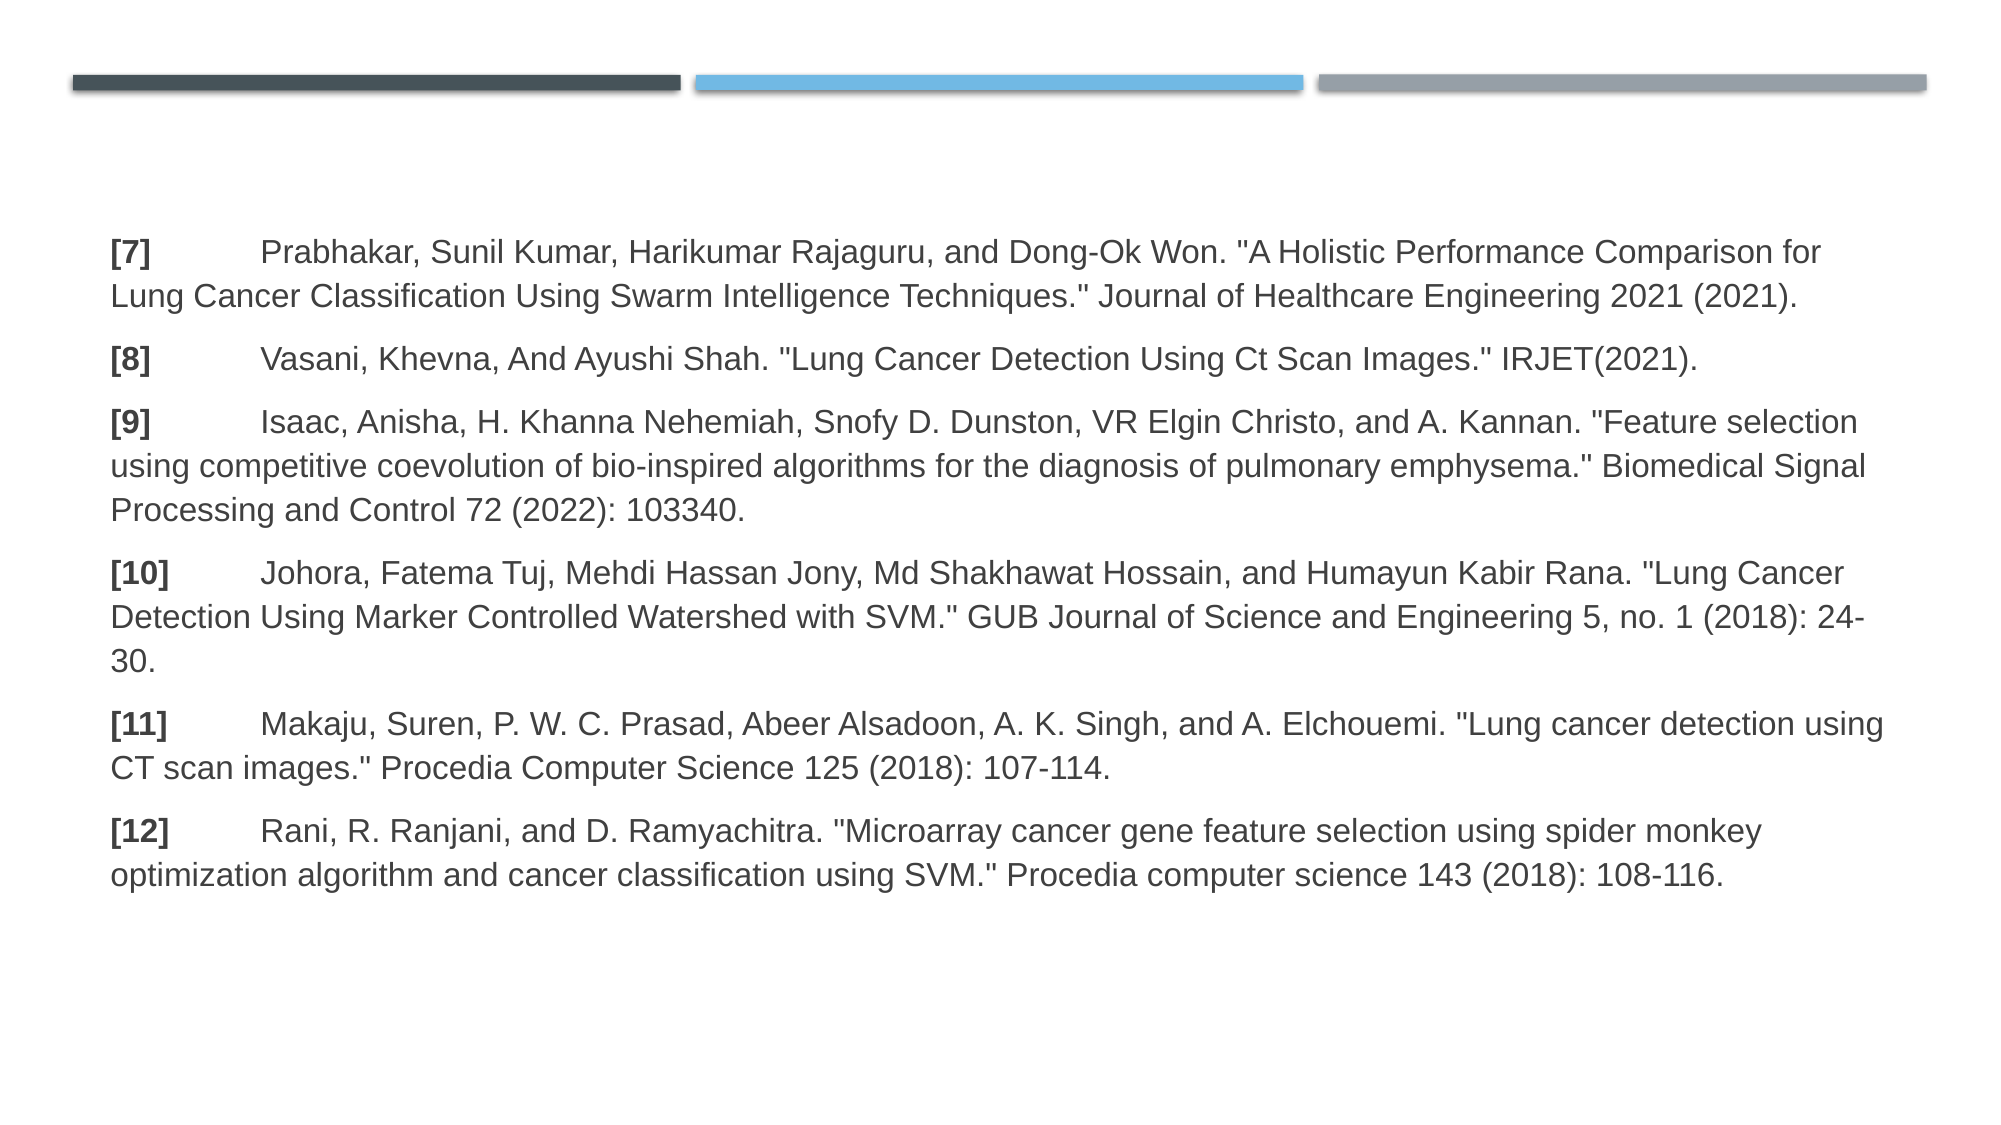

[7]	Prabhakar, Sunil Kumar, Harikumar Rajaguru, and Dong-Ok Won. "A Holistic Performance Comparison for Lung Cancer Classification Using Swarm Intelligence Techniques." Journal of Healthcare Engineering 2021 (2021).
[8]	Vasani, Khevna, And Ayushi Shah. "Lung Cancer Detection Using Ct Scan Images." IRJET(2021).
[9]	Isaac, Anisha, H. Khanna Nehemiah, Snofy D. Dunston, VR Elgin Christo, and A. Kannan. "Feature selection using competitive coevolution of bio-inspired algorithms for the diagnosis of pulmonary emphysema." Biomedical Signal Processing and Control 72 (2022): 103340.
[10]	Johora, Fatema Tuj, Mehdi Hassan Jony, Md Shakhawat Hossain, and Humayun Kabir Rana. "Lung Cancer Detection Using Marker Controlled Watershed with SVM." GUB Journal of Science and Engineering 5, no. 1 (2018): 24-30.
[11]	Makaju, Suren, P. W. C. Prasad, Abeer Alsadoon, A. K. Singh, and A. Elchouemi. "Lung cancer detection using CT scan images." Procedia Computer Science 125 (2018): 107-114.
[12]	Rani, R. Ranjani, and D. Ramyachitra. "Microarray cancer gene feature selection using spider monkey optimization algorithm and cancer classification using SVM." Procedia computer science 143 (2018): 108-116.